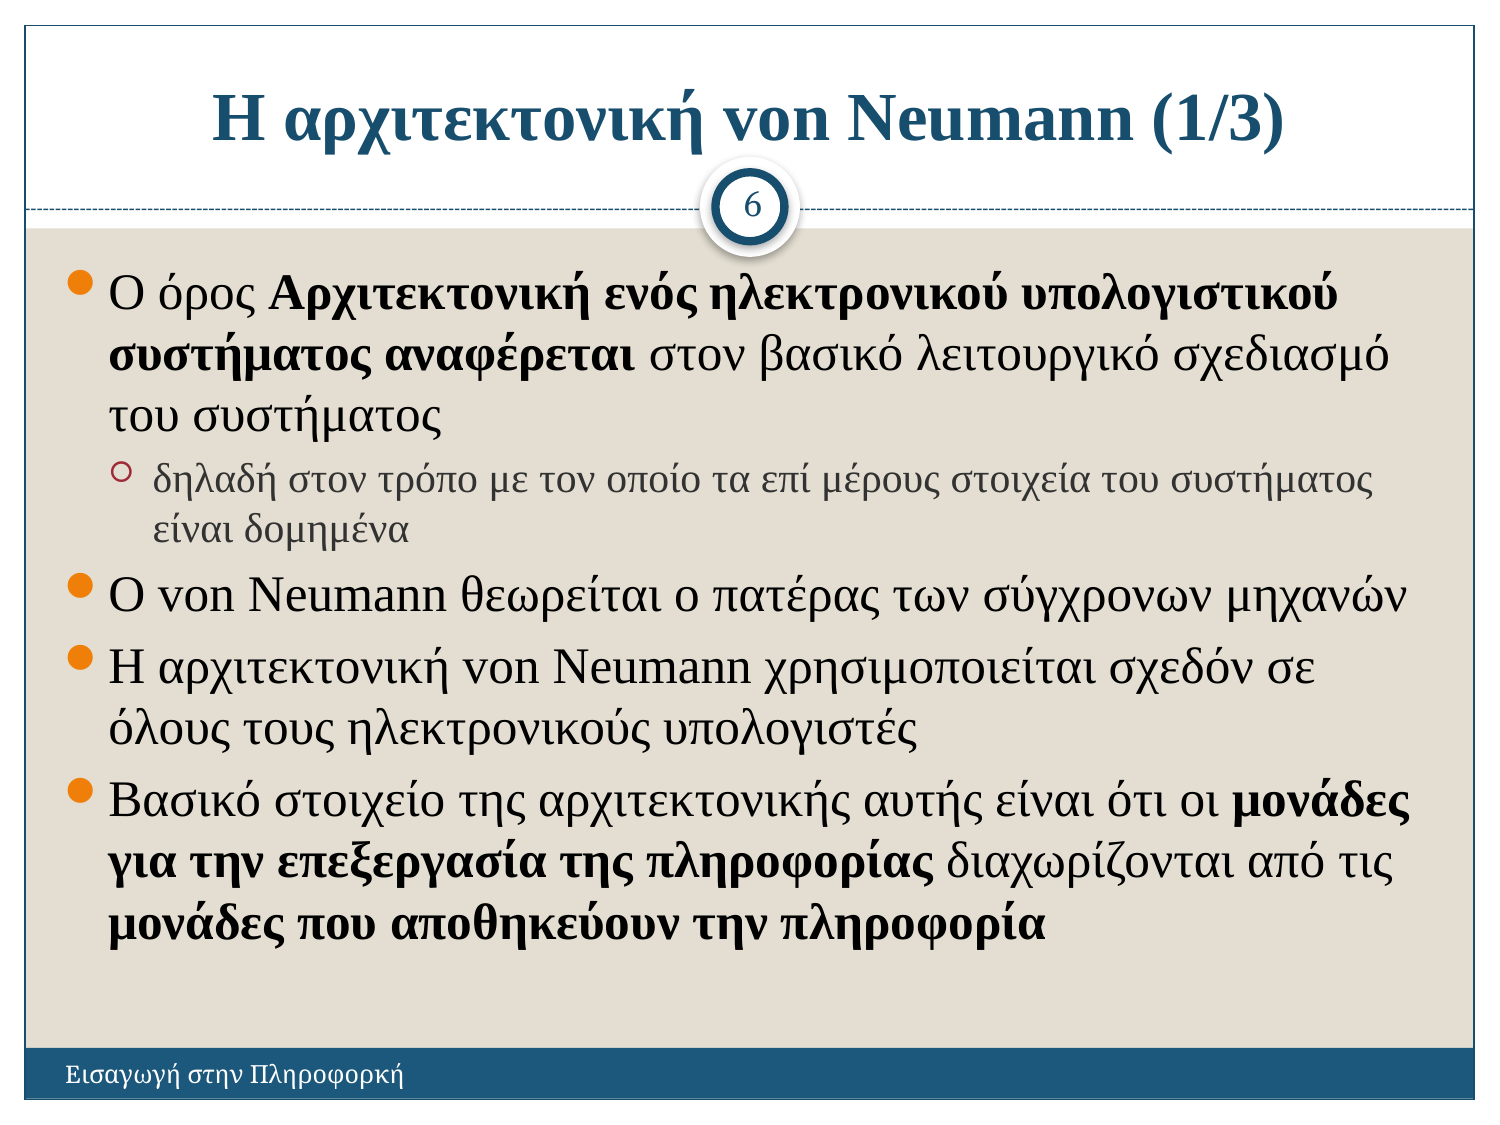

# Η αρχιτεκτονική von Neumann (1/3)
6
Ο όρος Αρχιτεκτονική ενός ηλεκτρονικού υπολογιστικού συστήματος αναφέρεται στον βασικό λειτουργικό σχεδιασμό του συστήματος
δηλαδή στον τρόπο με τον οποίο τα επί μέρους στοιχεία του συστήματος είναι δομημένα
Ο von Neumann θεωρείται ο πατέρας των σύγχρονων μηχανών
Η αρχιτεκτονική von Neumann χρησιμοποιείται σχεδόν σε όλους τους ηλεκτρονικούς υπολογιστές
Βασικό στοιχείο της αρχιτεκτονικής αυτής είναι ότι οι μονάδες για την επεξεργασία της πληροφορίας διαχωρίζονται από τις μονάδες που αποθηκεύουν την πληροφορία
Εισαγωγή στην Πληροφορκή